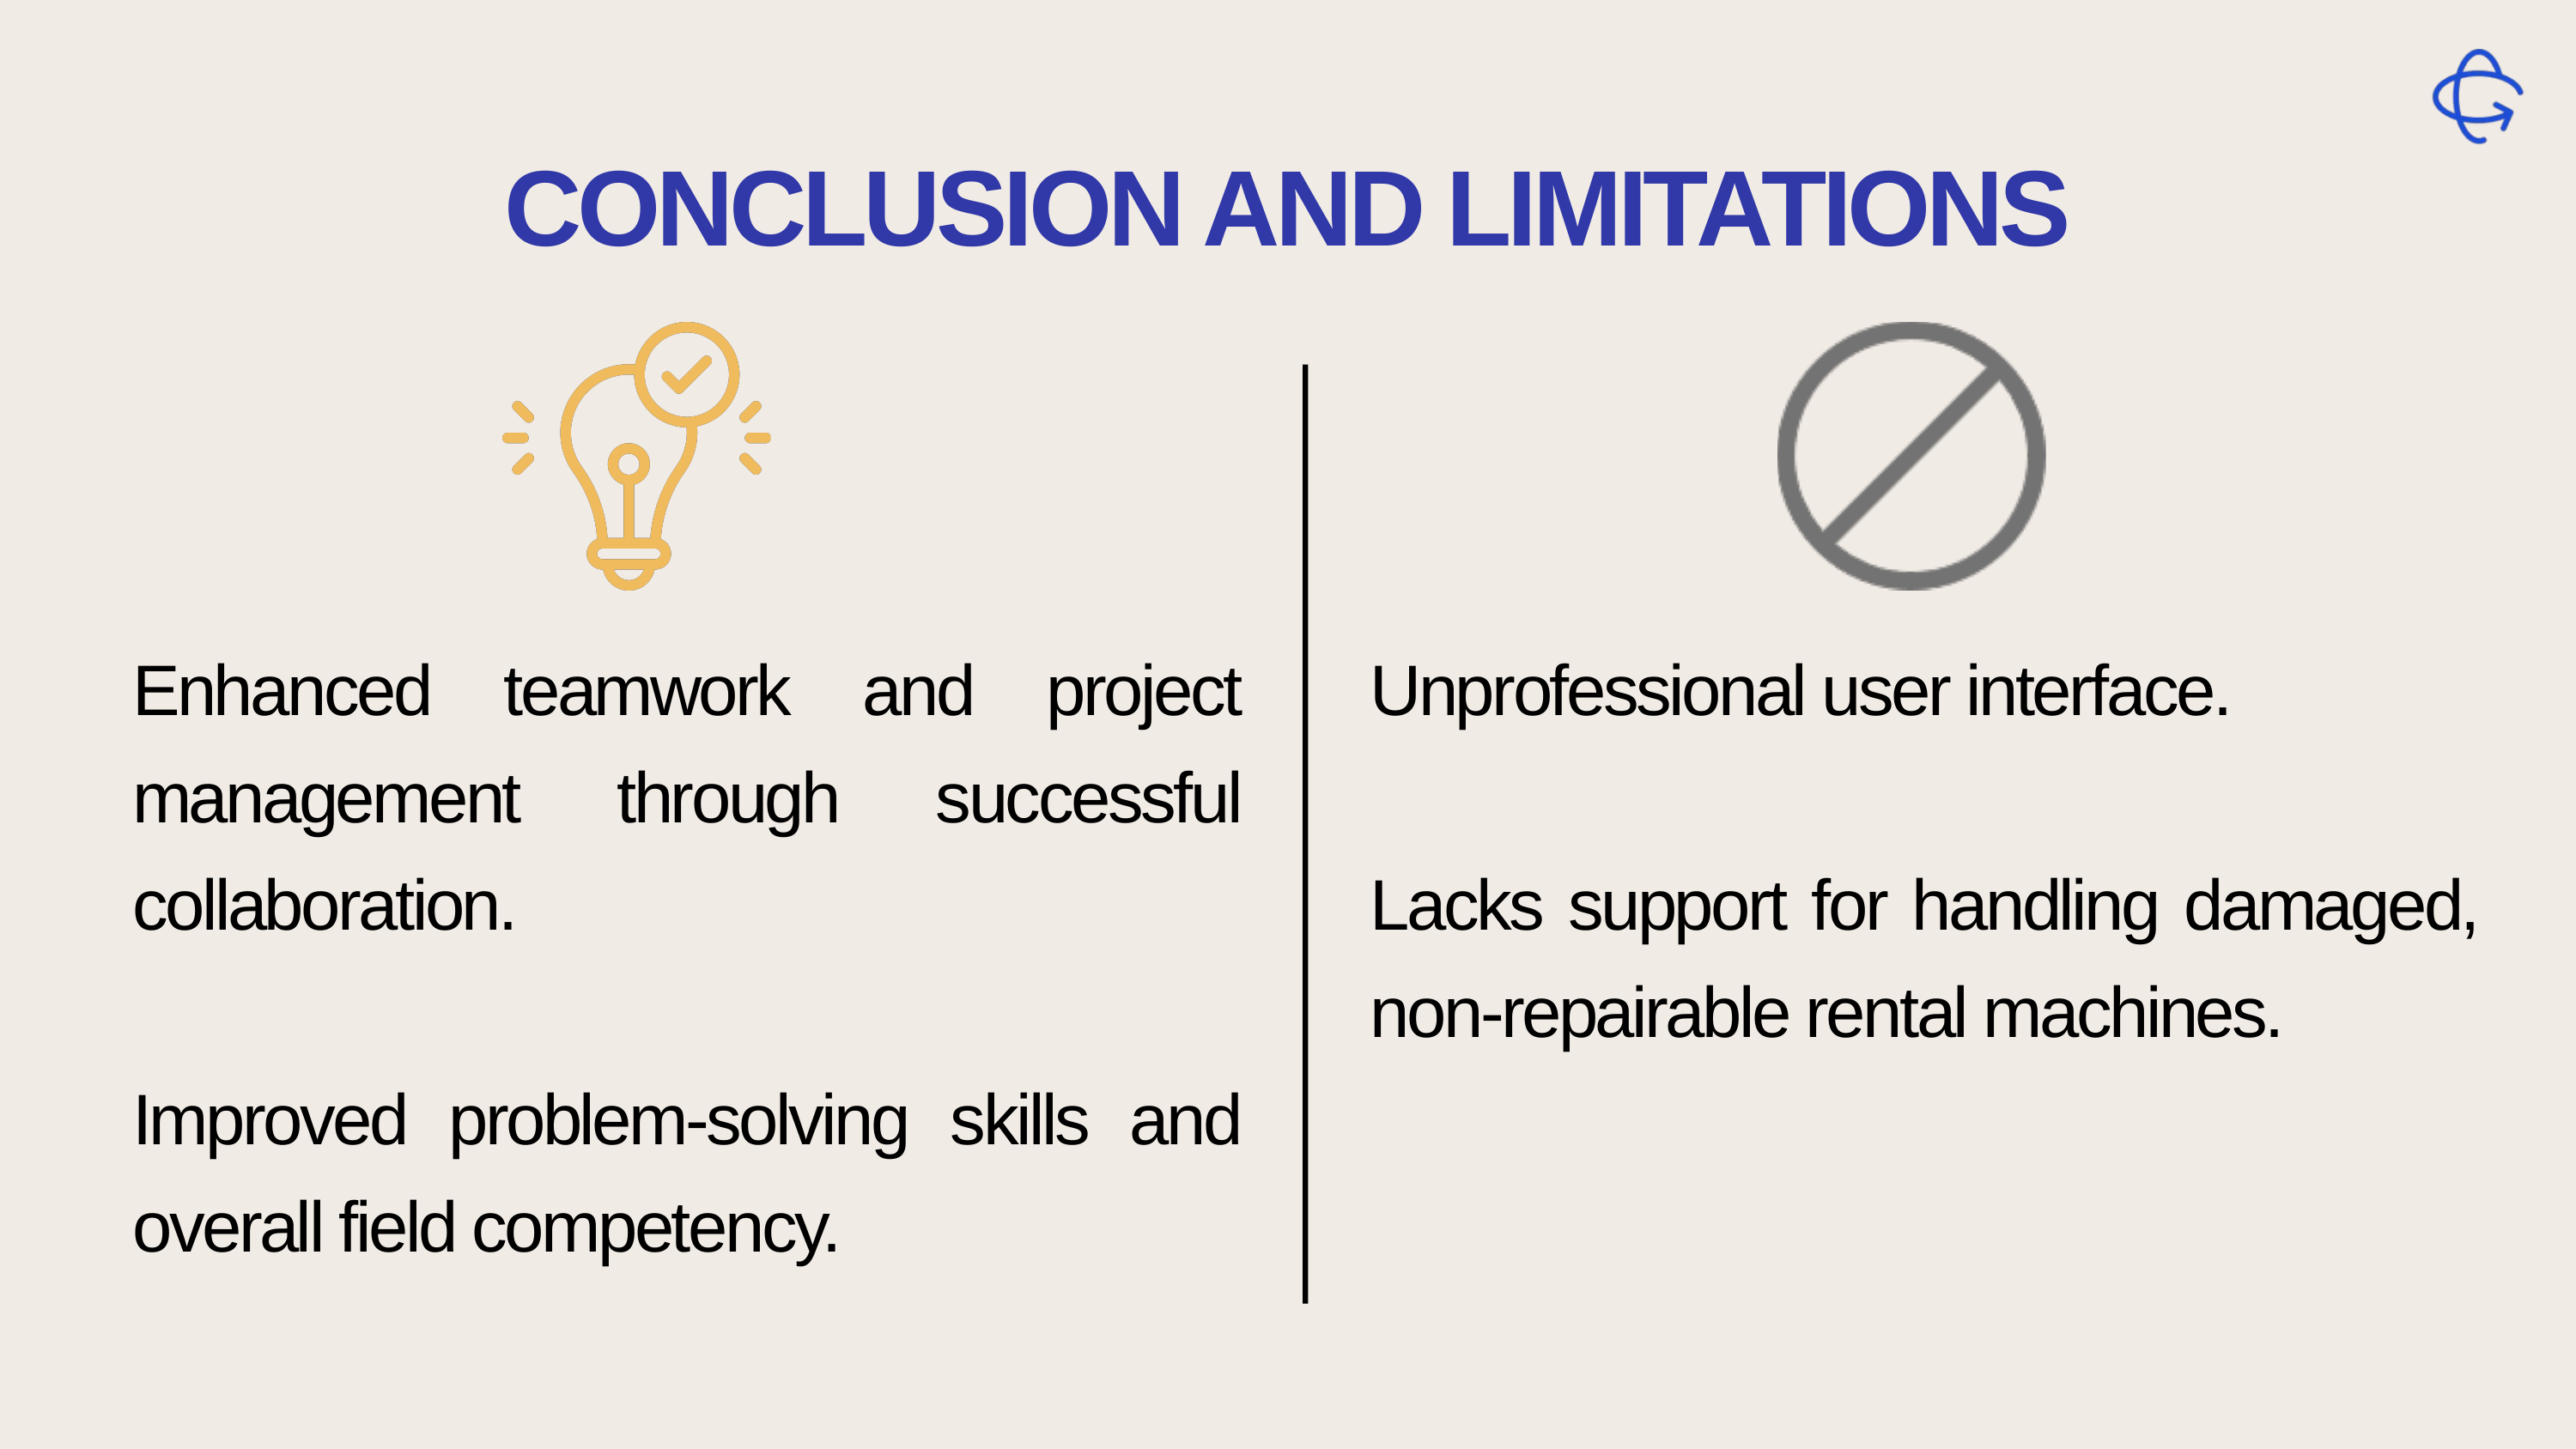

CONCLUSION AND LIMITATIONS

Enhanced teamwork and project management through successful collaboration.

Improved problem-solving skills and overall field competency.
Unprofessional user interface.

Lacks support for handling damaged, non-repairable rental machines.